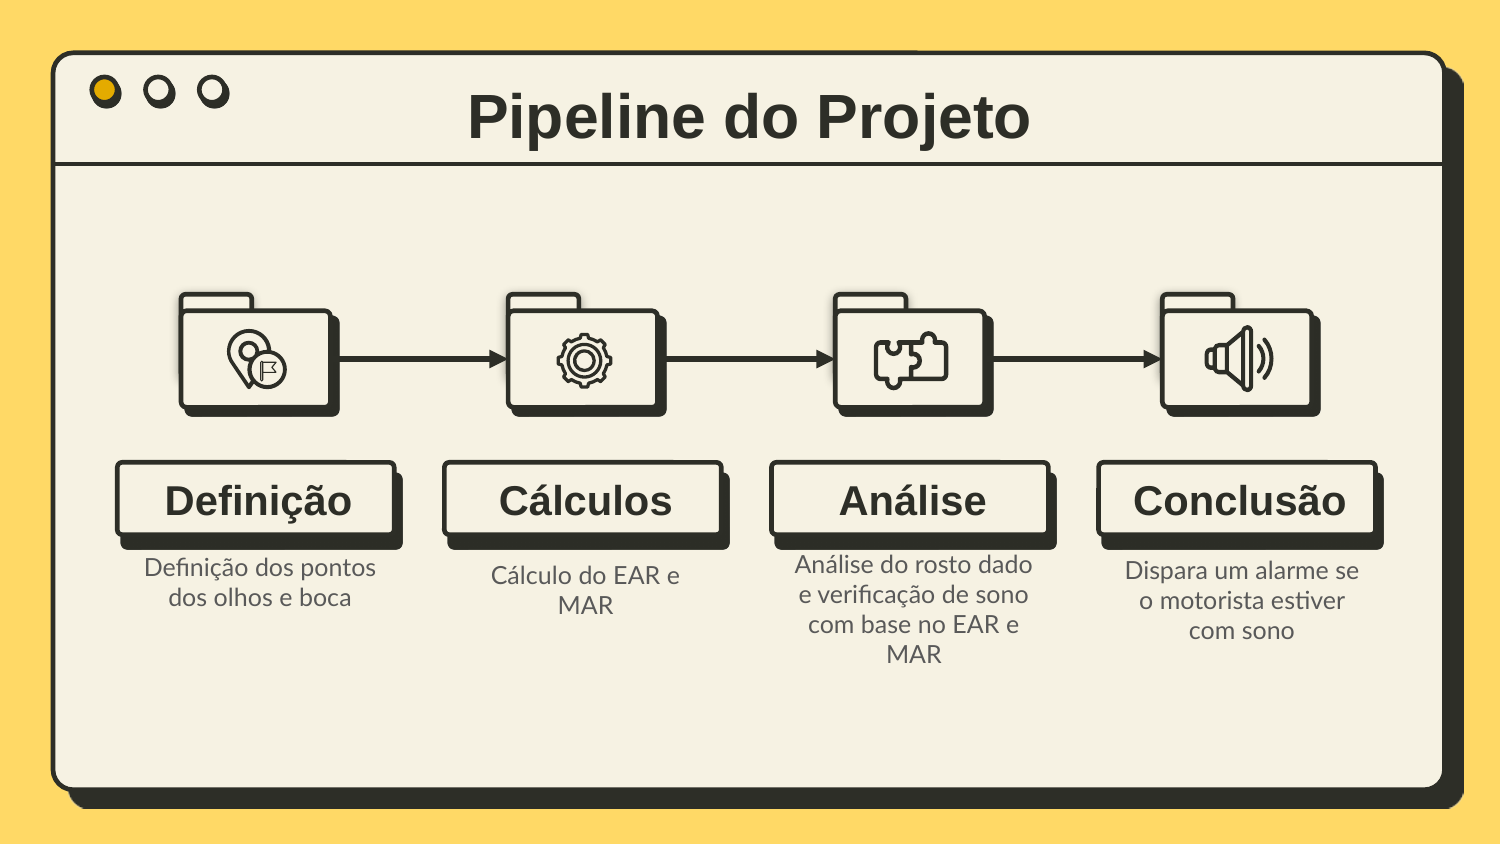

# Pipeline do Projeto

Definição
Cálculos
Análise
Conclusão

Definição dos pontos dos olhos e boca
Cálculo do EAR e MAR
Dispara um alarme se o motorista estiver com sono
Análise do rosto dado e verificação de sono com base no EAR e MAR